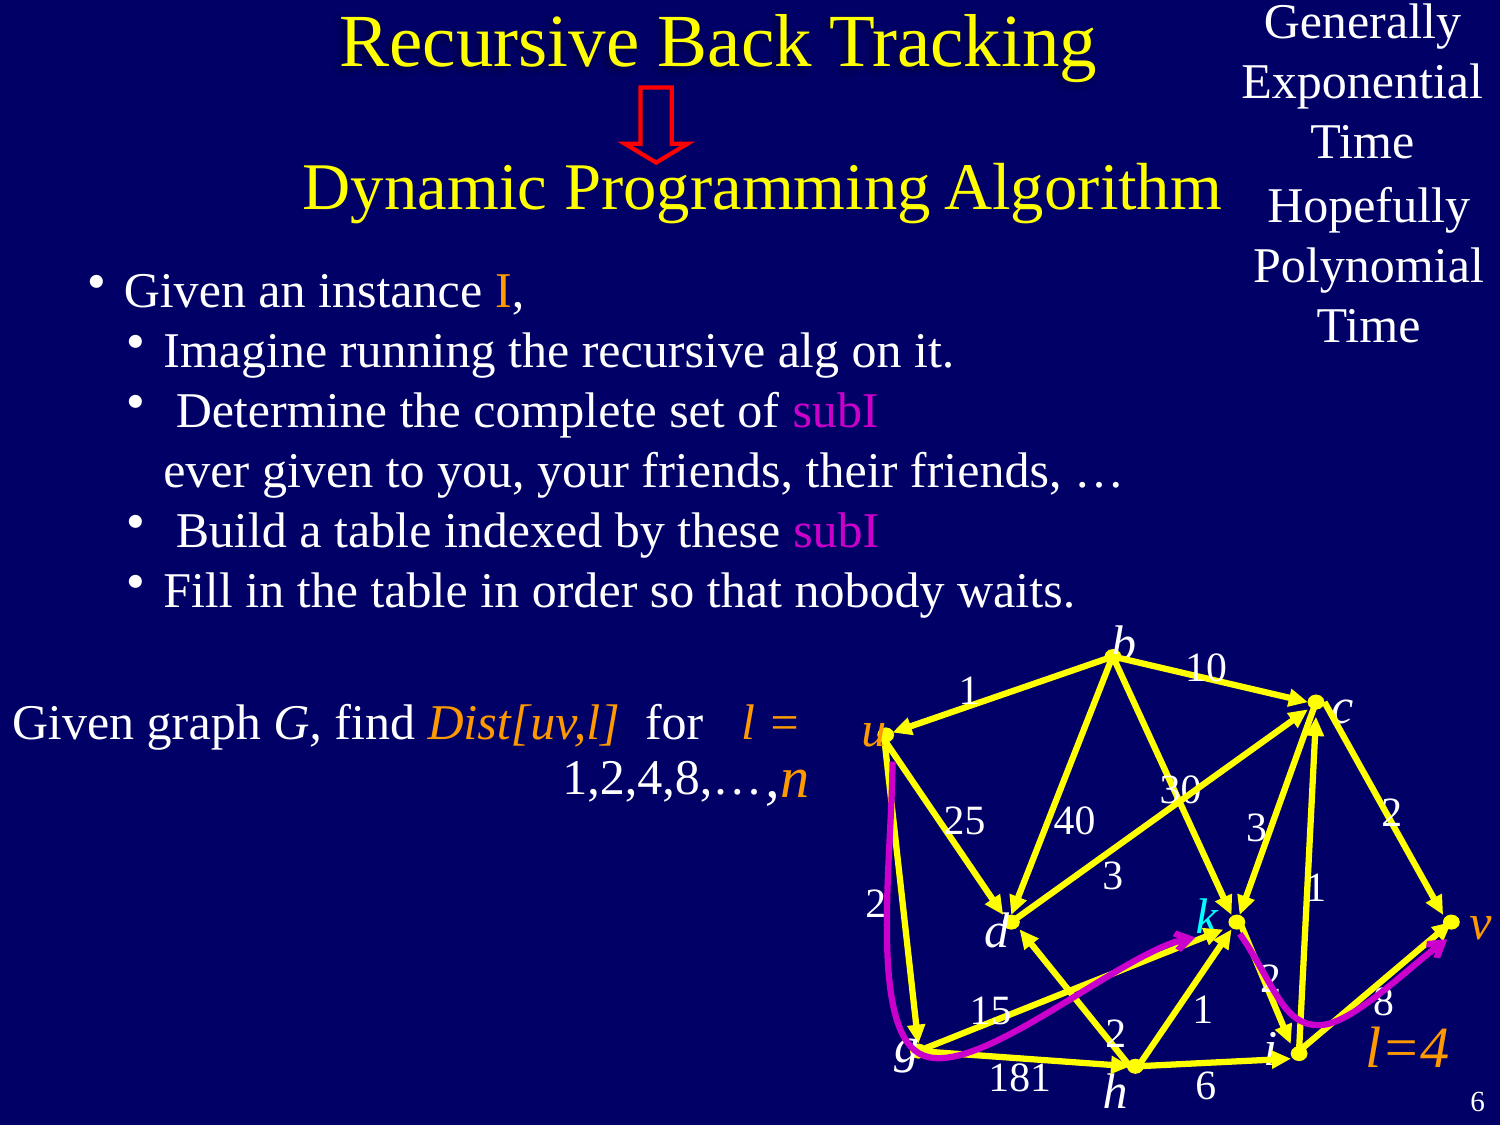

Generally
Exponential
Time
# Recursive Back Tracking

Dynamic Programming Algorithm
Hopefully
Polynomial
Time
Given an instance I,
Imagine running the recursive alg on it.
 Determine the complete set of subI
ever given to you, your friends, their friends, …
 Build a table indexed by these subI
Fill in the table in order so that nobody waits.
b
10

1

c
Given graph G, find Dist[uv,l]  for   l =
u

,n
1,2,4,8,…

30

2
25
40
3
3
1
2
k
v
d

2
8
1
15
2
l=4
g
i
181

6

h